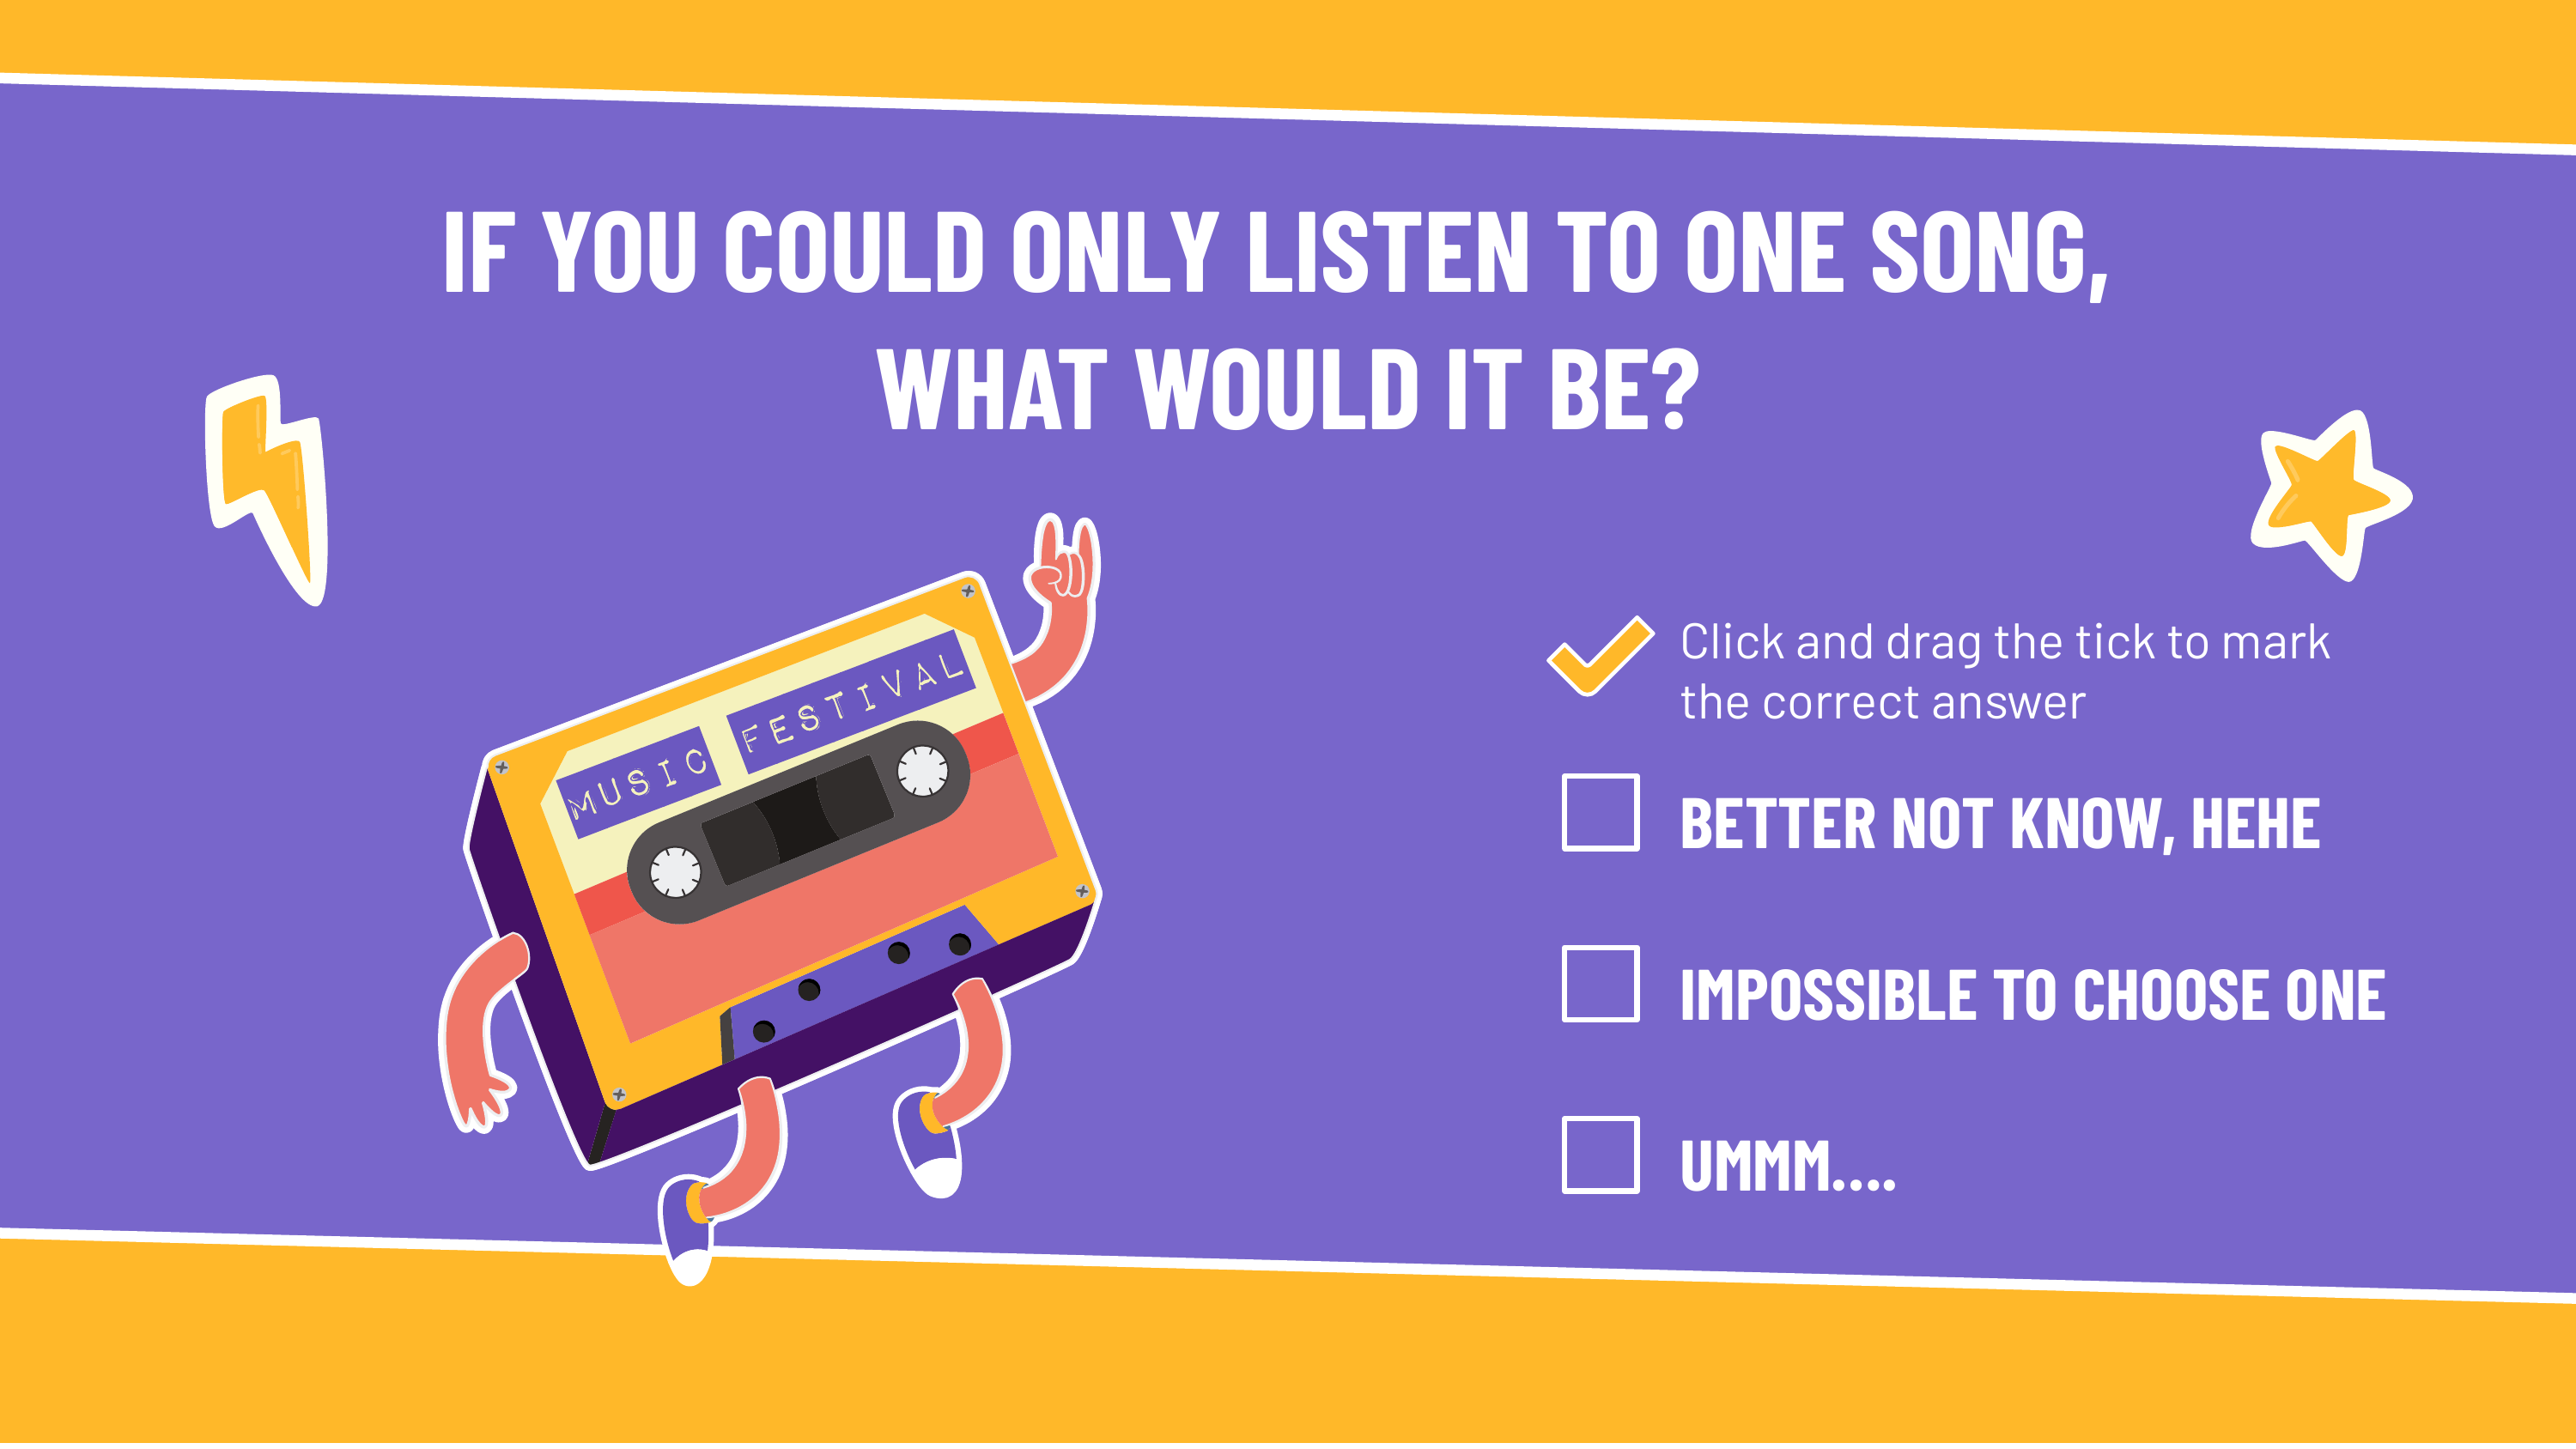

# IF YOU COULD ONLY LISTEN TO ONE SONG,
WHAT WOULD IT BE?

Click and drag the tick to mark the correct answer

BETTER NOT KNOW, HEHE

IMPOSSIBLE TO CHOOSE ONE

UMMM….